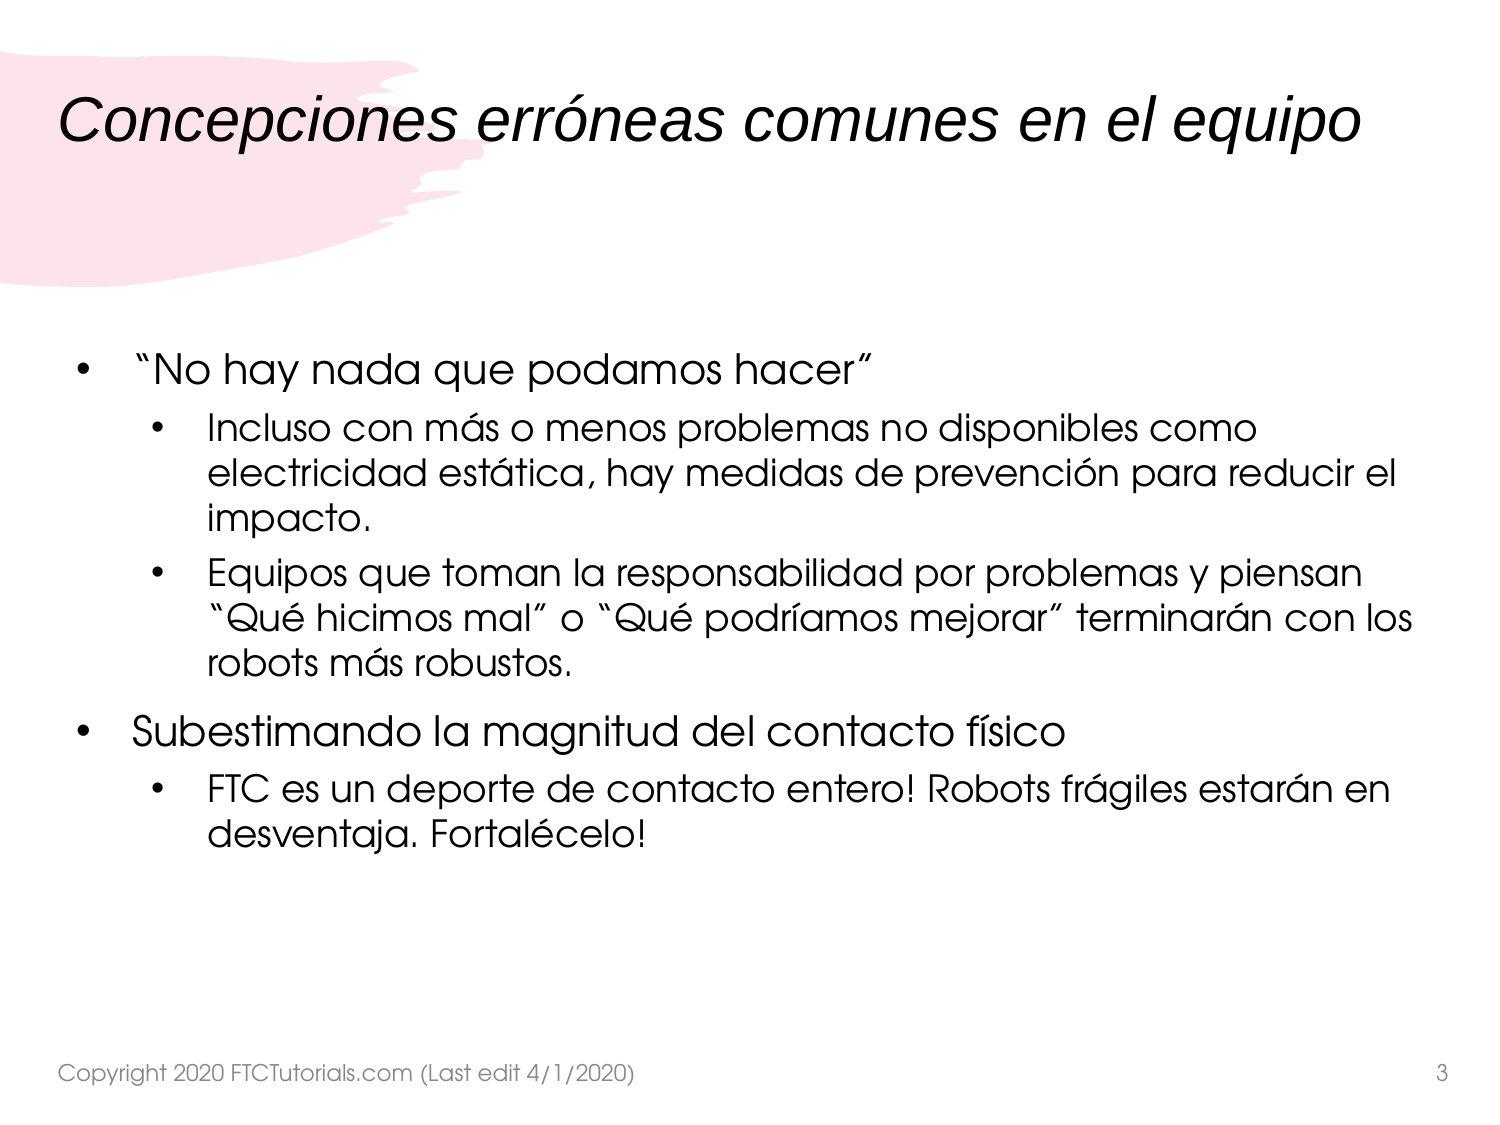

# Concepciones erróneas comunes en el equipo
“No hay nada que podamos hacer”
Incluso con más o menos problemas no disponibles como electricidad estática, hay medidas de prevención para reducir el impacto.
Equipos que toman la responsabilidad por problemas y piensan “Qué hicimos mal” o “Qué podríamos mejorar” terminarán con los robots más robustos.
Subestimando la magnitud del contacto físico
FTC es un deporte de contacto entero! Robots frágiles estarán en desventaja. Fortalécelo!

Copyright 2020 FTCTutorials.com (Last edit 4/1/2020)
3